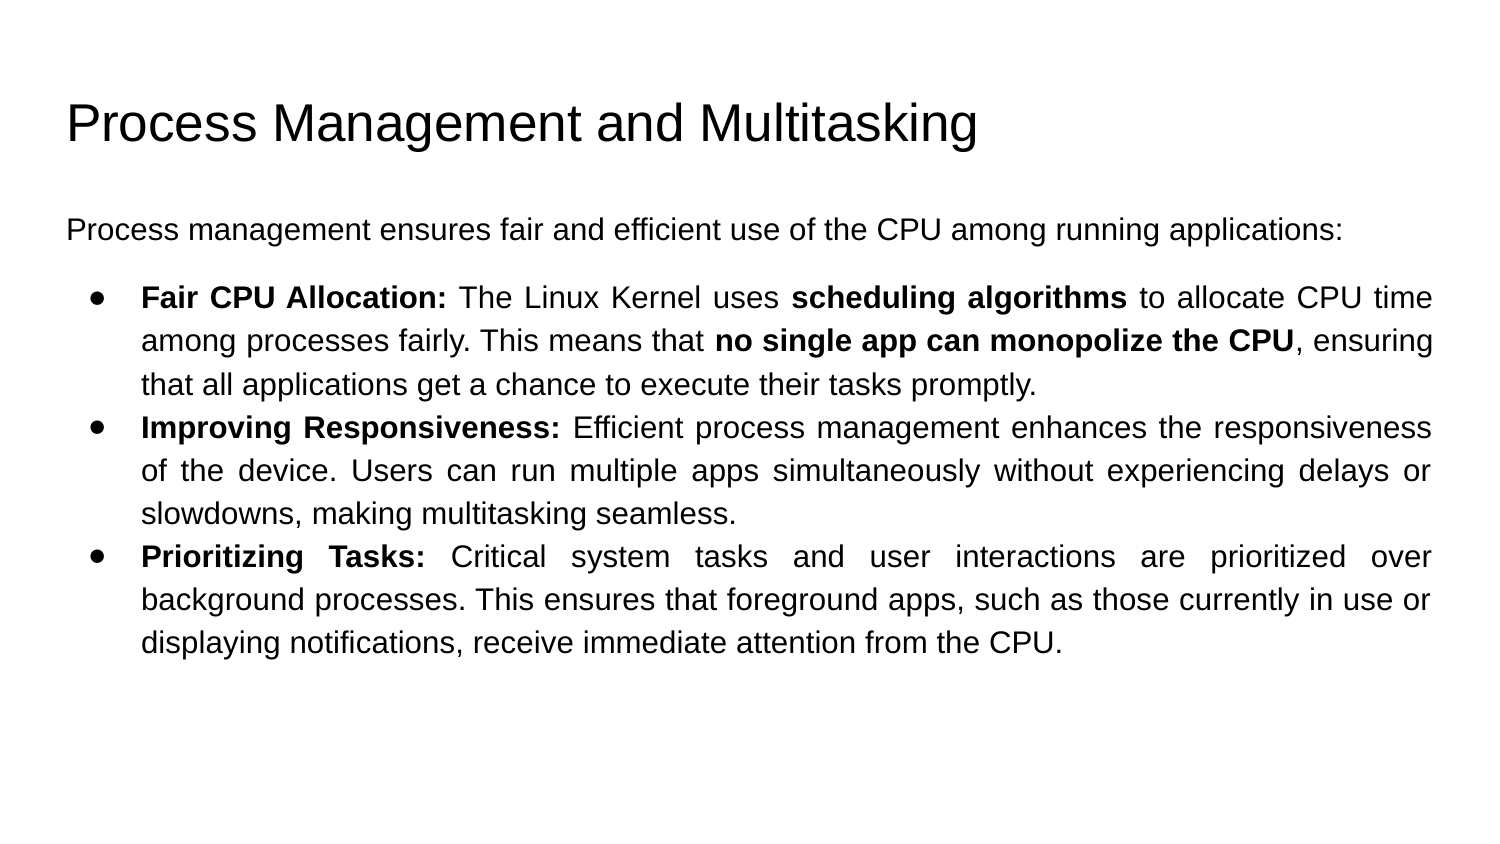

# Process Management and Multitasking
Process management ensures fair and efficient use of the CPU among running applications:
Fair CPU Allocation: The Linux Kernel uses scheduling algorithms to allocate CPU time among processes fairly. This means that no single app can monopolize the CPU, ensuring that all applications get a chance to execute their tasks promptly.
Improving Responsiveness: Efficient process management enhances the responsiveness of the device. Users can run multiple apps simultaneously without experiencing delays or slowdowns, making multitasking seamless.
Prioritizing Tasks: Critical system tasks and user interactions are prioritized over background processes. This ensures that foreground apps, such as those currently in use or displaying notifications, receive immediate attention from the CPU.